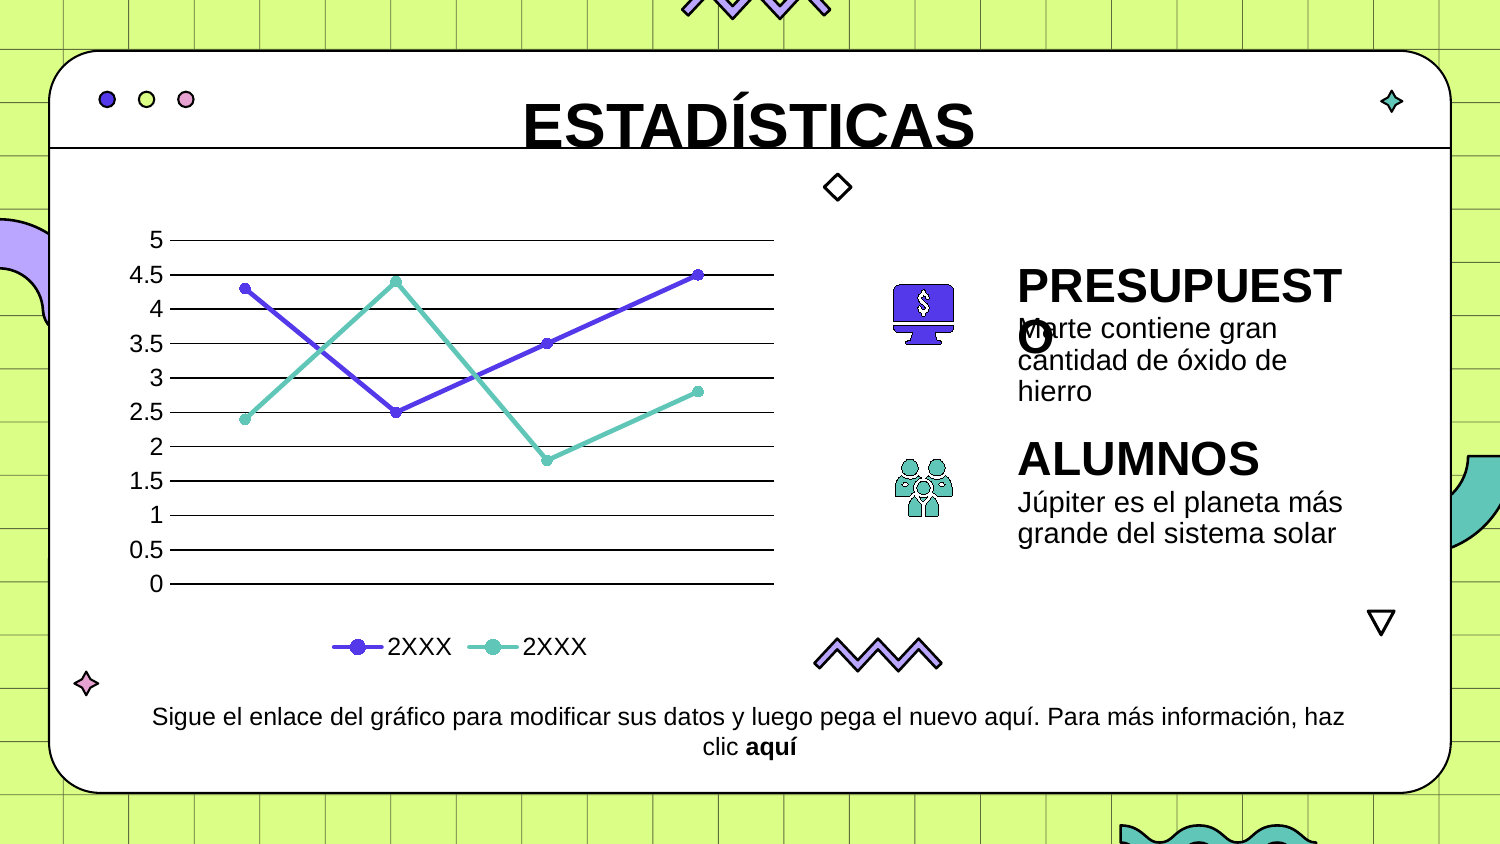

# ESTADÍSTICAS

### Chart

| Category | 2XXX | 2XXX  | Columna1 |
|---|---|---|---|
| Categoría 1 | 4.3 | 2.4 | None |
| Categoría 2 | 2.5 | 4.4 | None |
| Categoría 3 | 3.5 | 1.8 | None |
| Categoría 4 | 4.5 | 2.8 | None |
PRESUPUESTO

Marte contiene gran cantidad de óxido de hierro
ALUMNOS

Júpiter es el planeta más grande del sistema solar

Sigue el enlace del gráfico para modificar sus datos y luego pega el nuevo aquí. Para más información, haz clic aquí